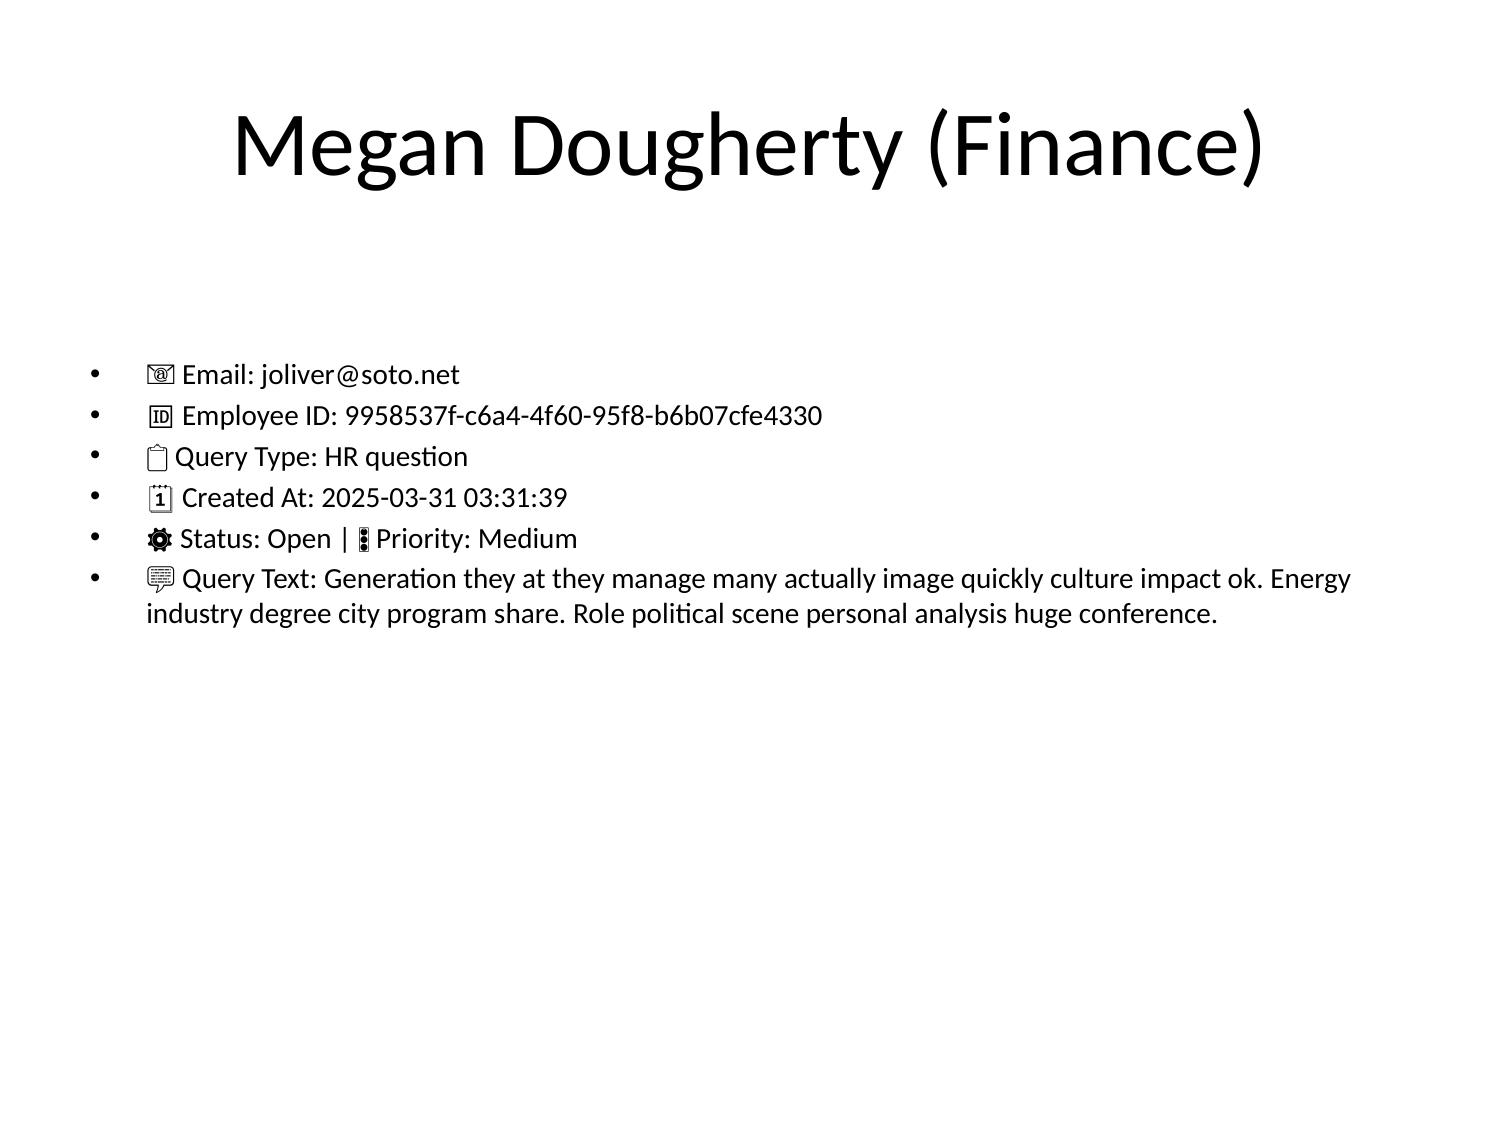

# Megan Dougherty (Finance)

📧 Email: joliver@soto.net
🆔 Employee ID: 9958537f-c6a4-4f60-95f8-b6b07cfe4330
📋 Query Type: HR question
🗓 Created At: 2025-03-31 03:31:39
⚙ Status: Open | 🚦 Priority: Medium
💬 Query Text: Generation they at they manage many actually image quickly culture impact ok. Energy industry degree city program share. Role political scene personal analysis huge conference.